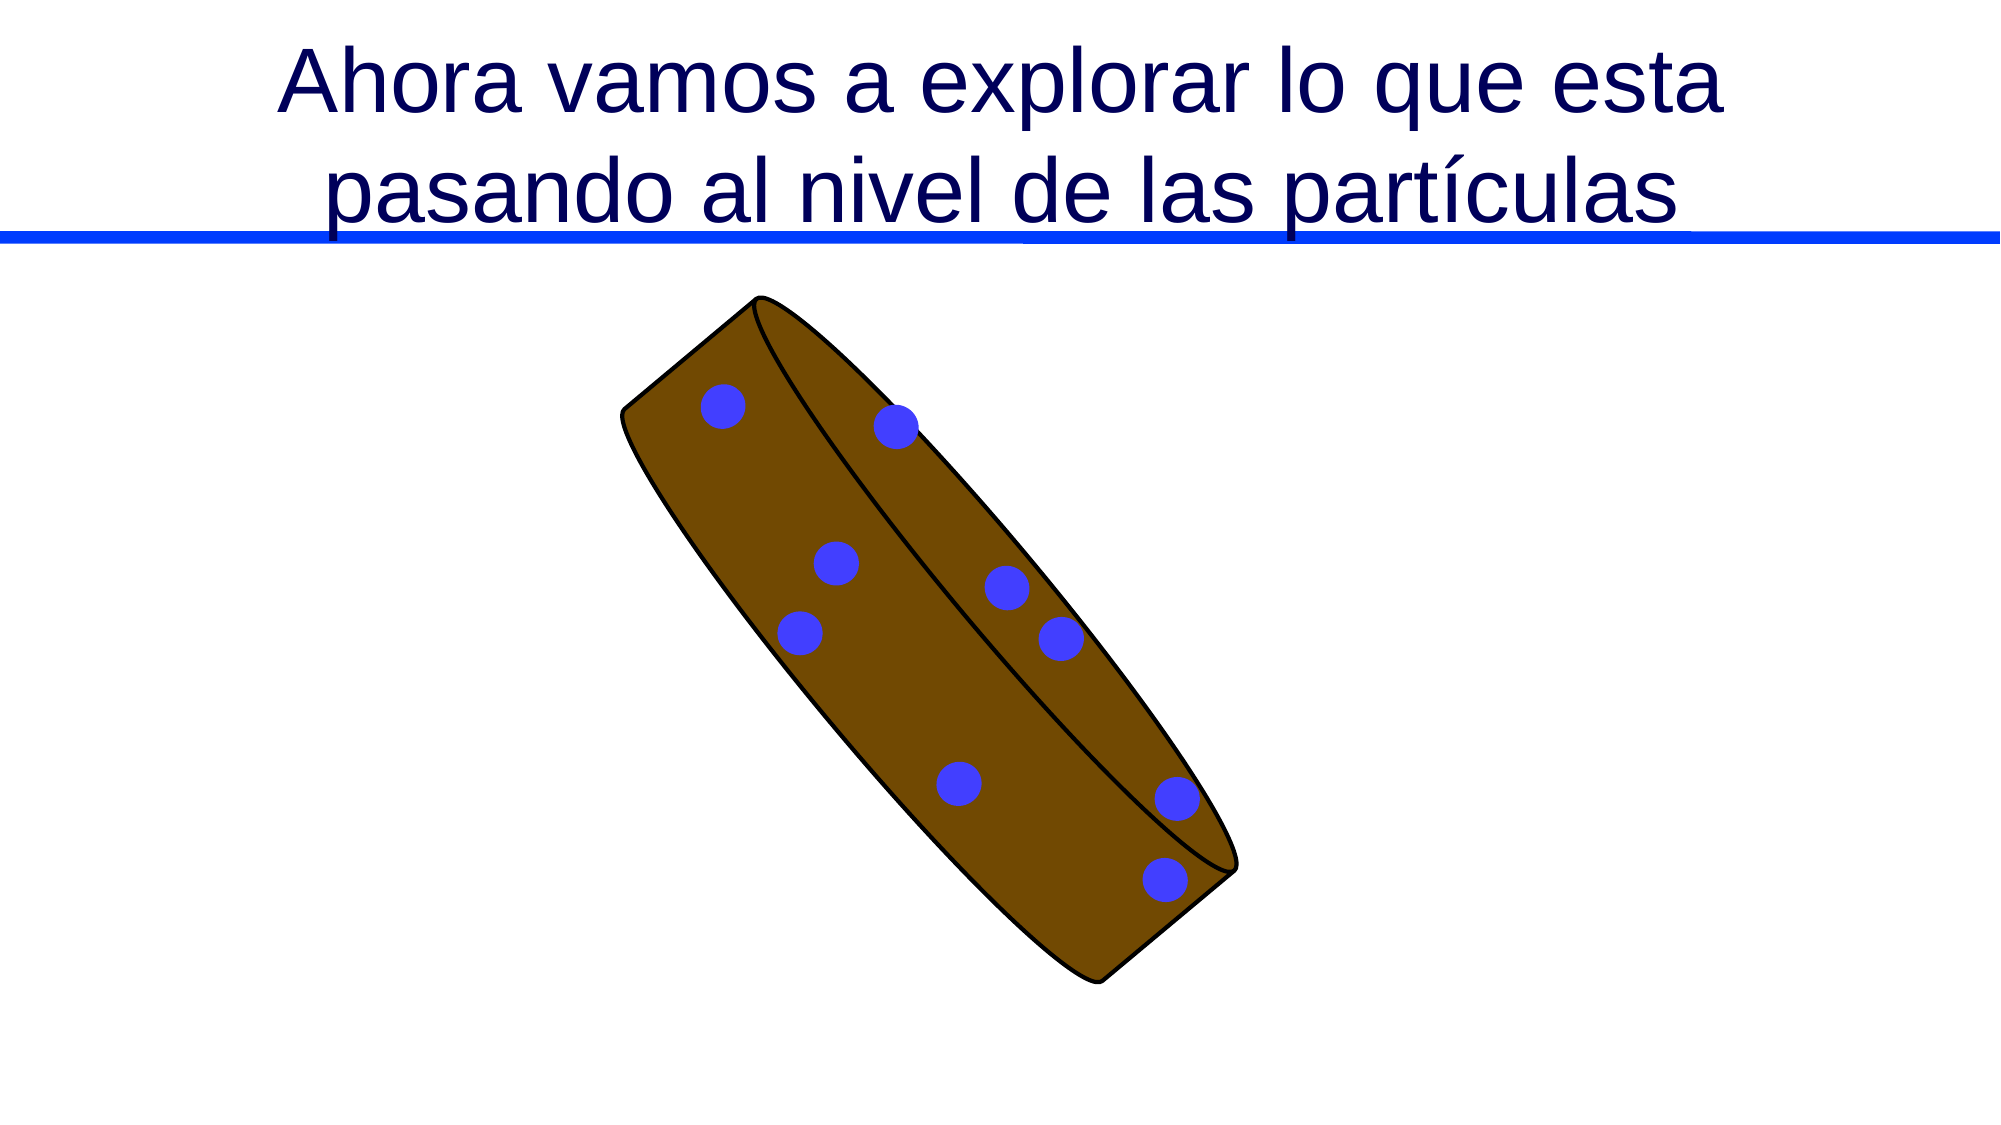

# Ahora vamos a explorar lo que esta pasando al nivel de las partículas